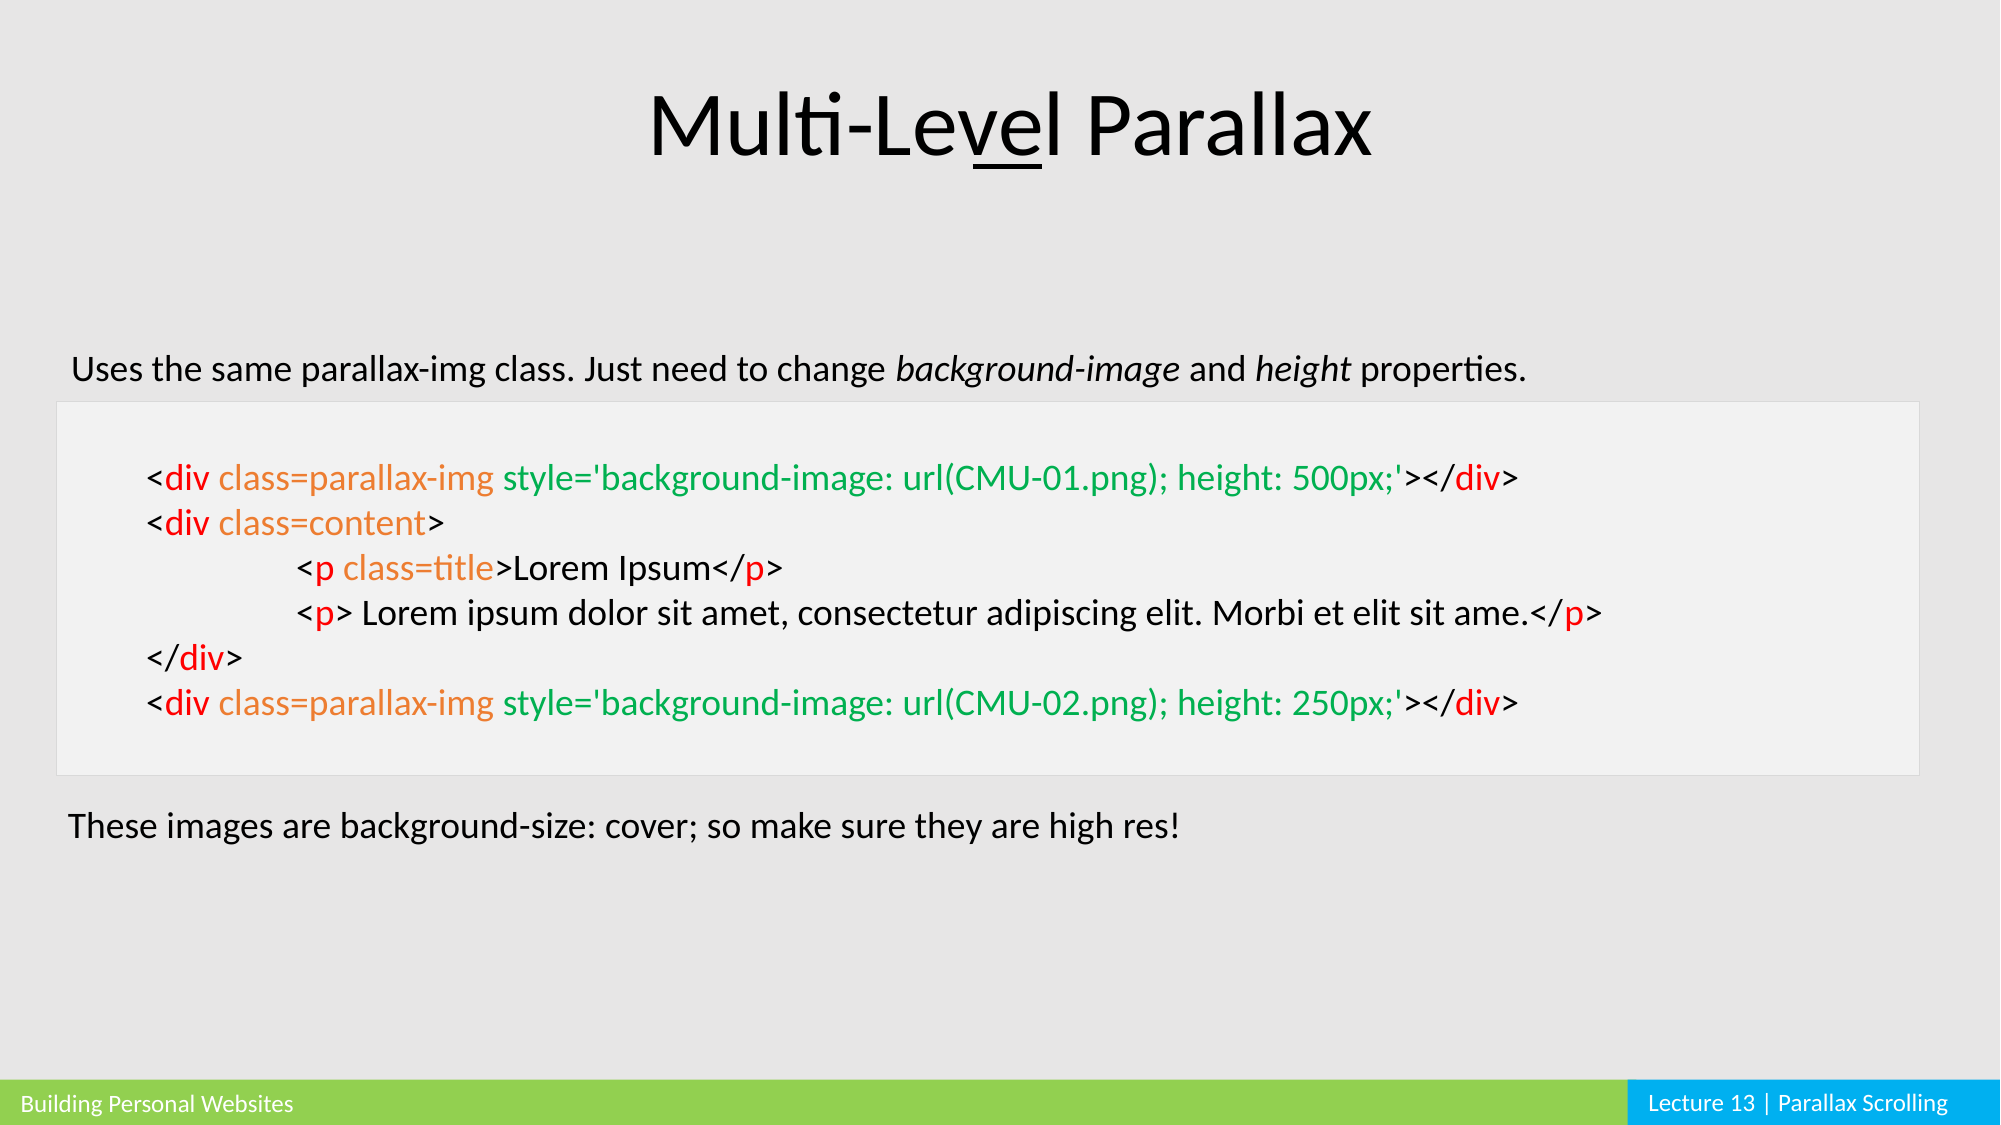

Multi-Level Parallax
Uses the same parallax-img class. Just need to change background-image and height properties.
<div class=parallax-img style='background-image: url(CMU-01.png); height: 500px;'></div>
<div class=content>
    	<p class=title>Lorem Ipsum</p>
    	<p> Lorem ipsum dolor sit amet, consectetur adipiscing elit. Morbi et elit sit ame.</p>
</div>
<div class=parallax-img style='background-image: url(CMU-02.png); height: 250px;'></div>
These images are background-size: cover; so make sure they are high res!
Lecture 13 | Parallax Scrolling

Building Personal Websites